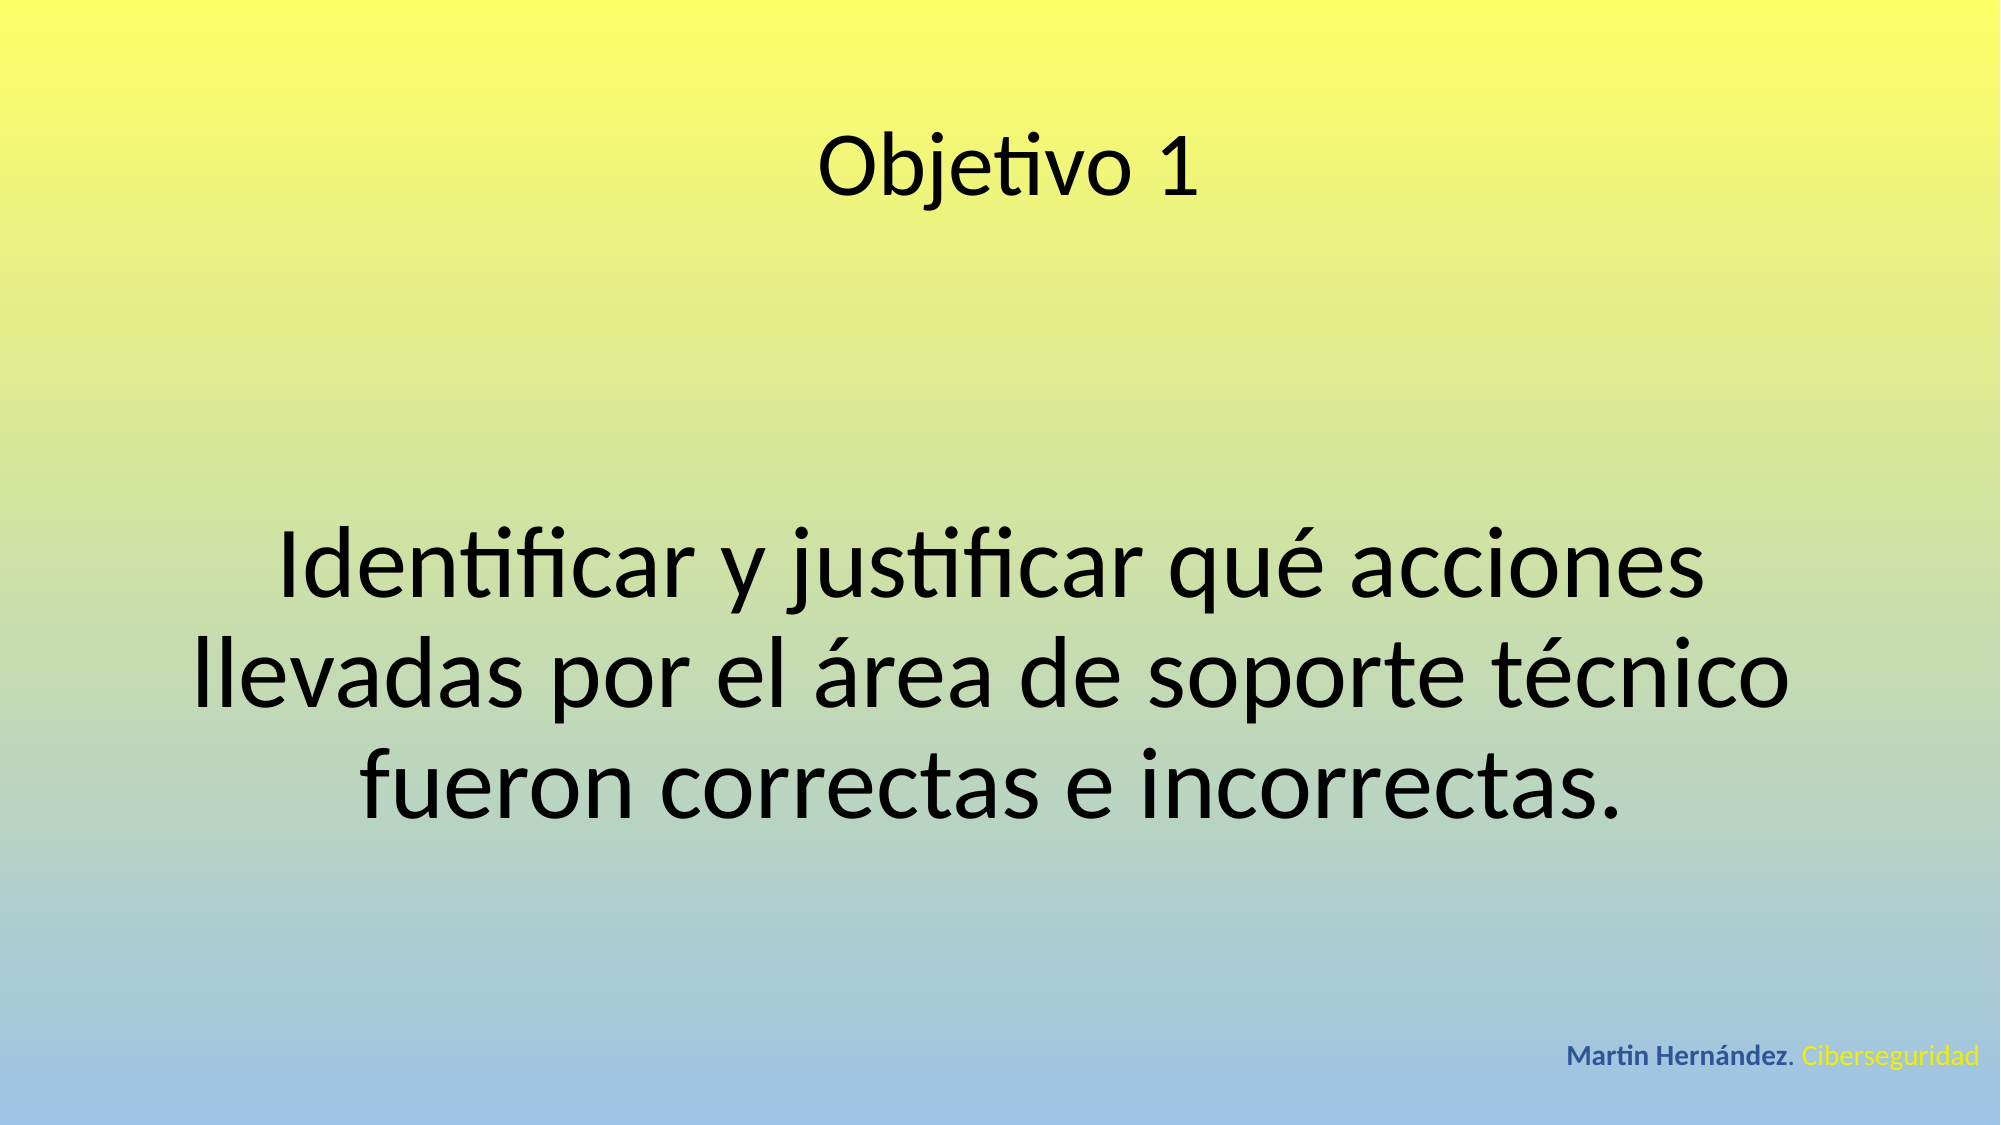

Objetivo 1
# Identificar y justificar qué acciones llevadas por el área de soporte técnico fueron correctas e incorrectas.
Martin Hernández. Ciberseguridad